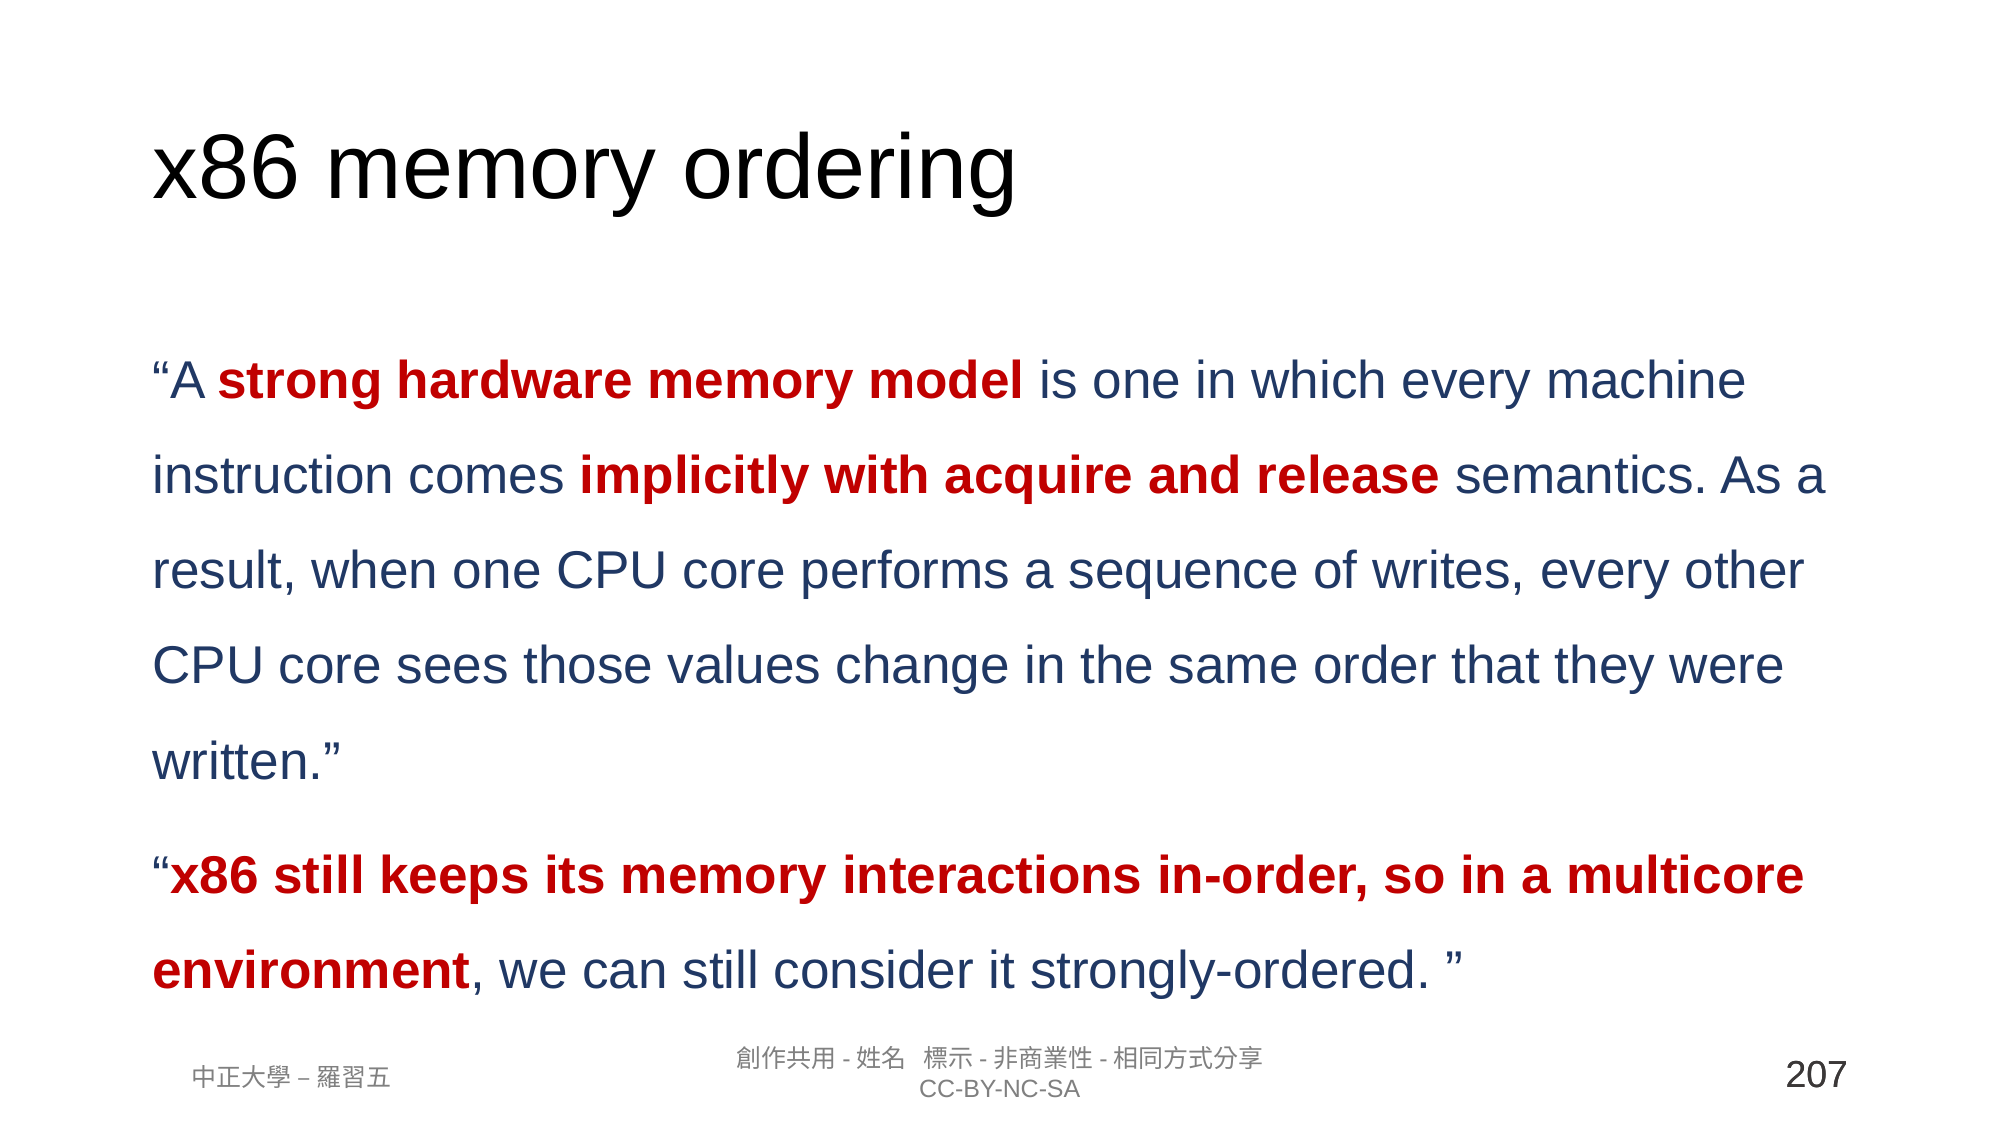

# x86 memory ordering
“A strong hardware memory model is one in which every machine instruction comes implicitly with acquire and release semantics. As a result, when one CPU core performs a sequence of writes, every other CPU core sees those values change in the same order that they were written.”
“x86 still keeps its memory interactions in-order, so in a multicore environment, we can still consider it strongly-ordered. ”